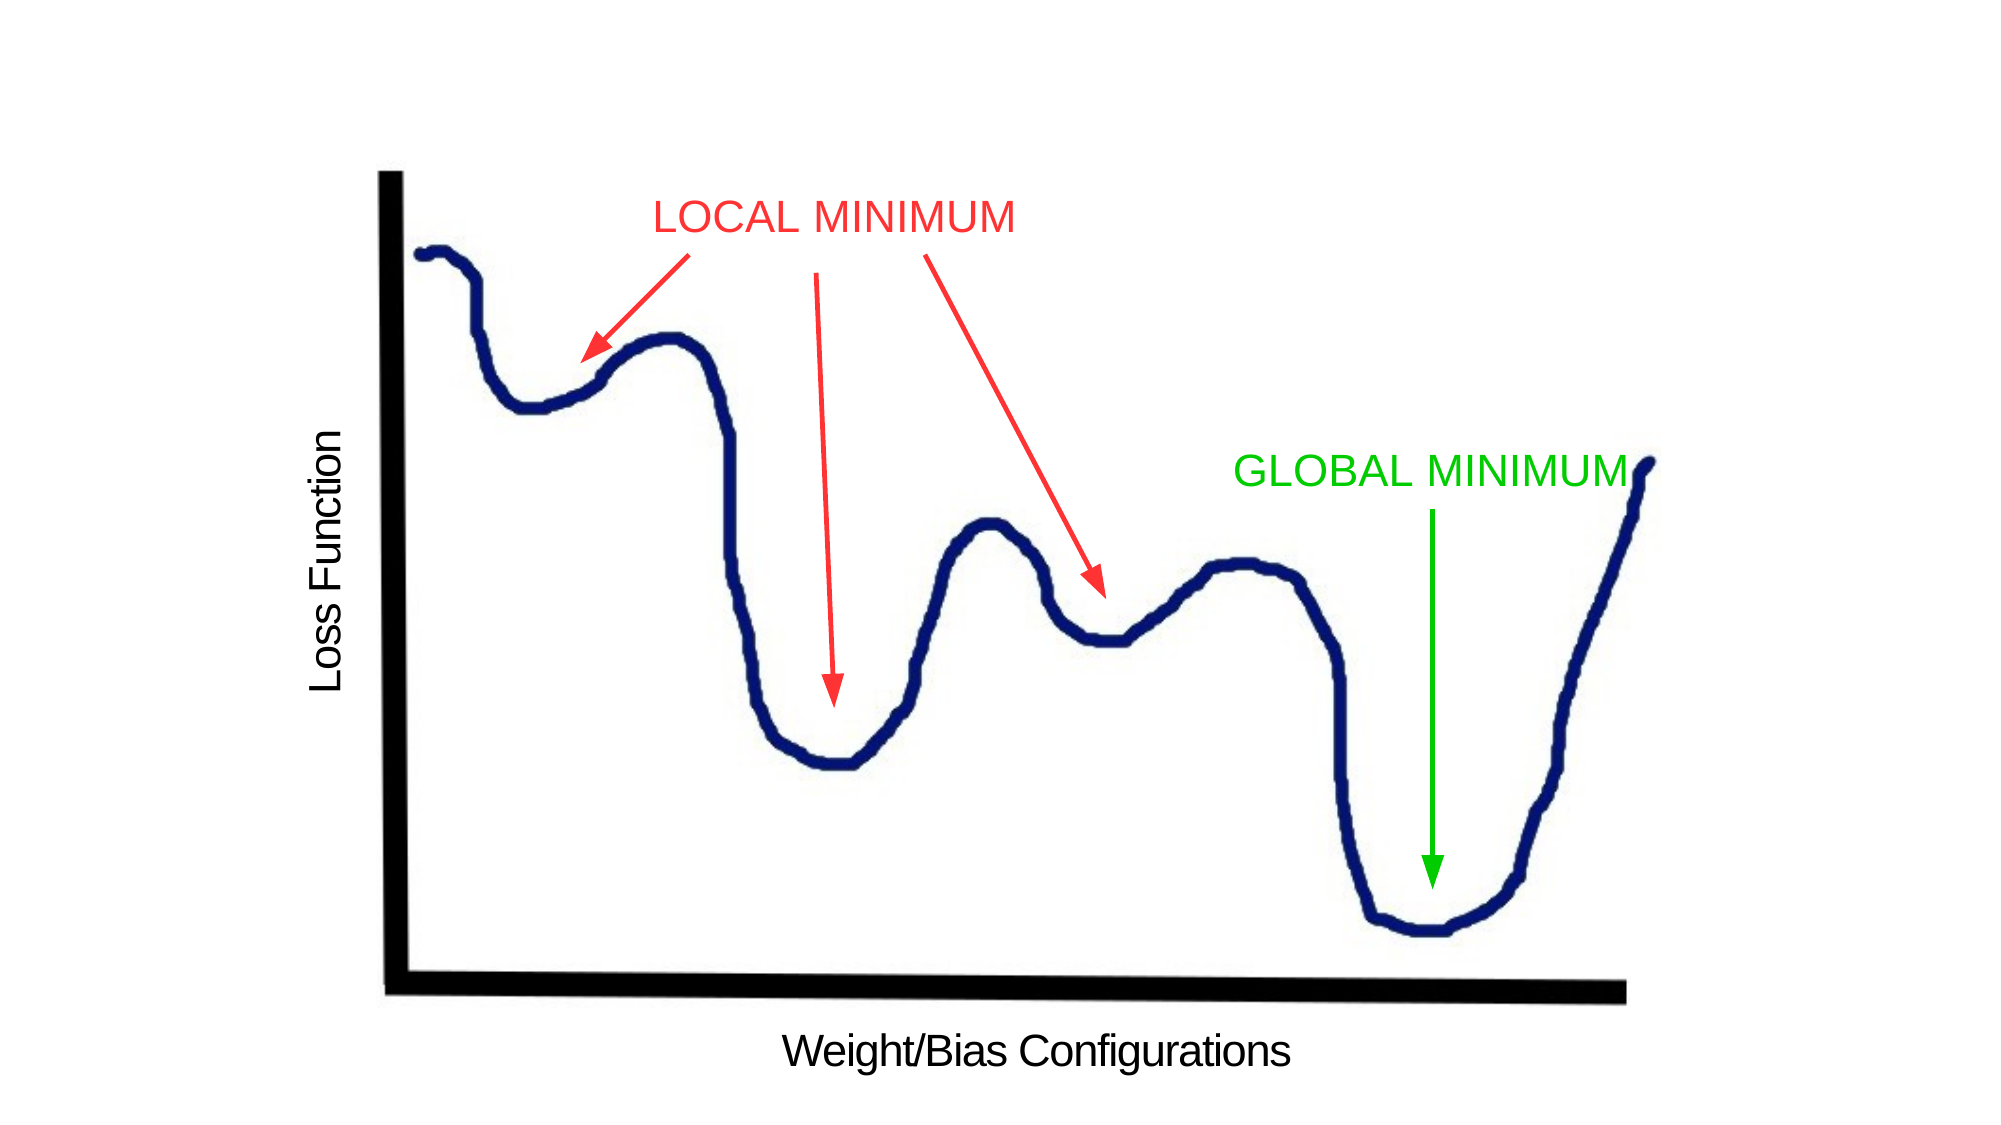

LOCAL MINIMUM

Loss Function
GLOBAL MINIMUM

Weight/Bias Configurations